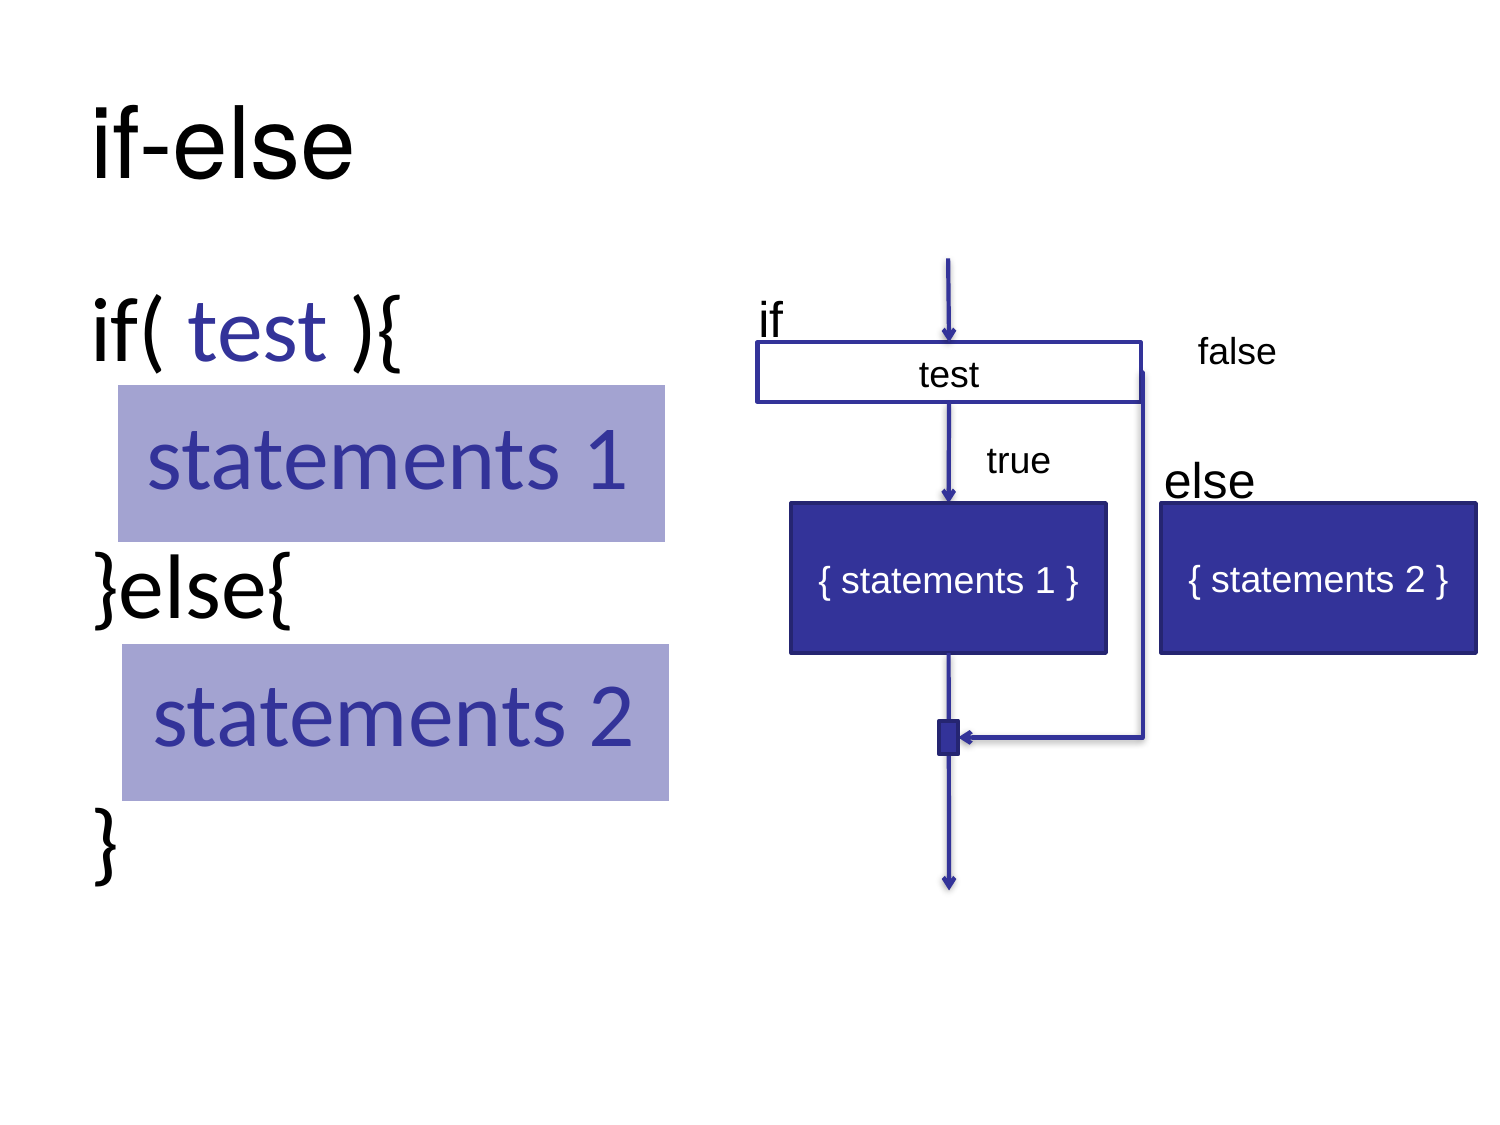

# if-else
if( test ){
	statements 1
}else{
   statements 2
}
if
false
test

true
else

{ statements 2 }

{ statements 1 }